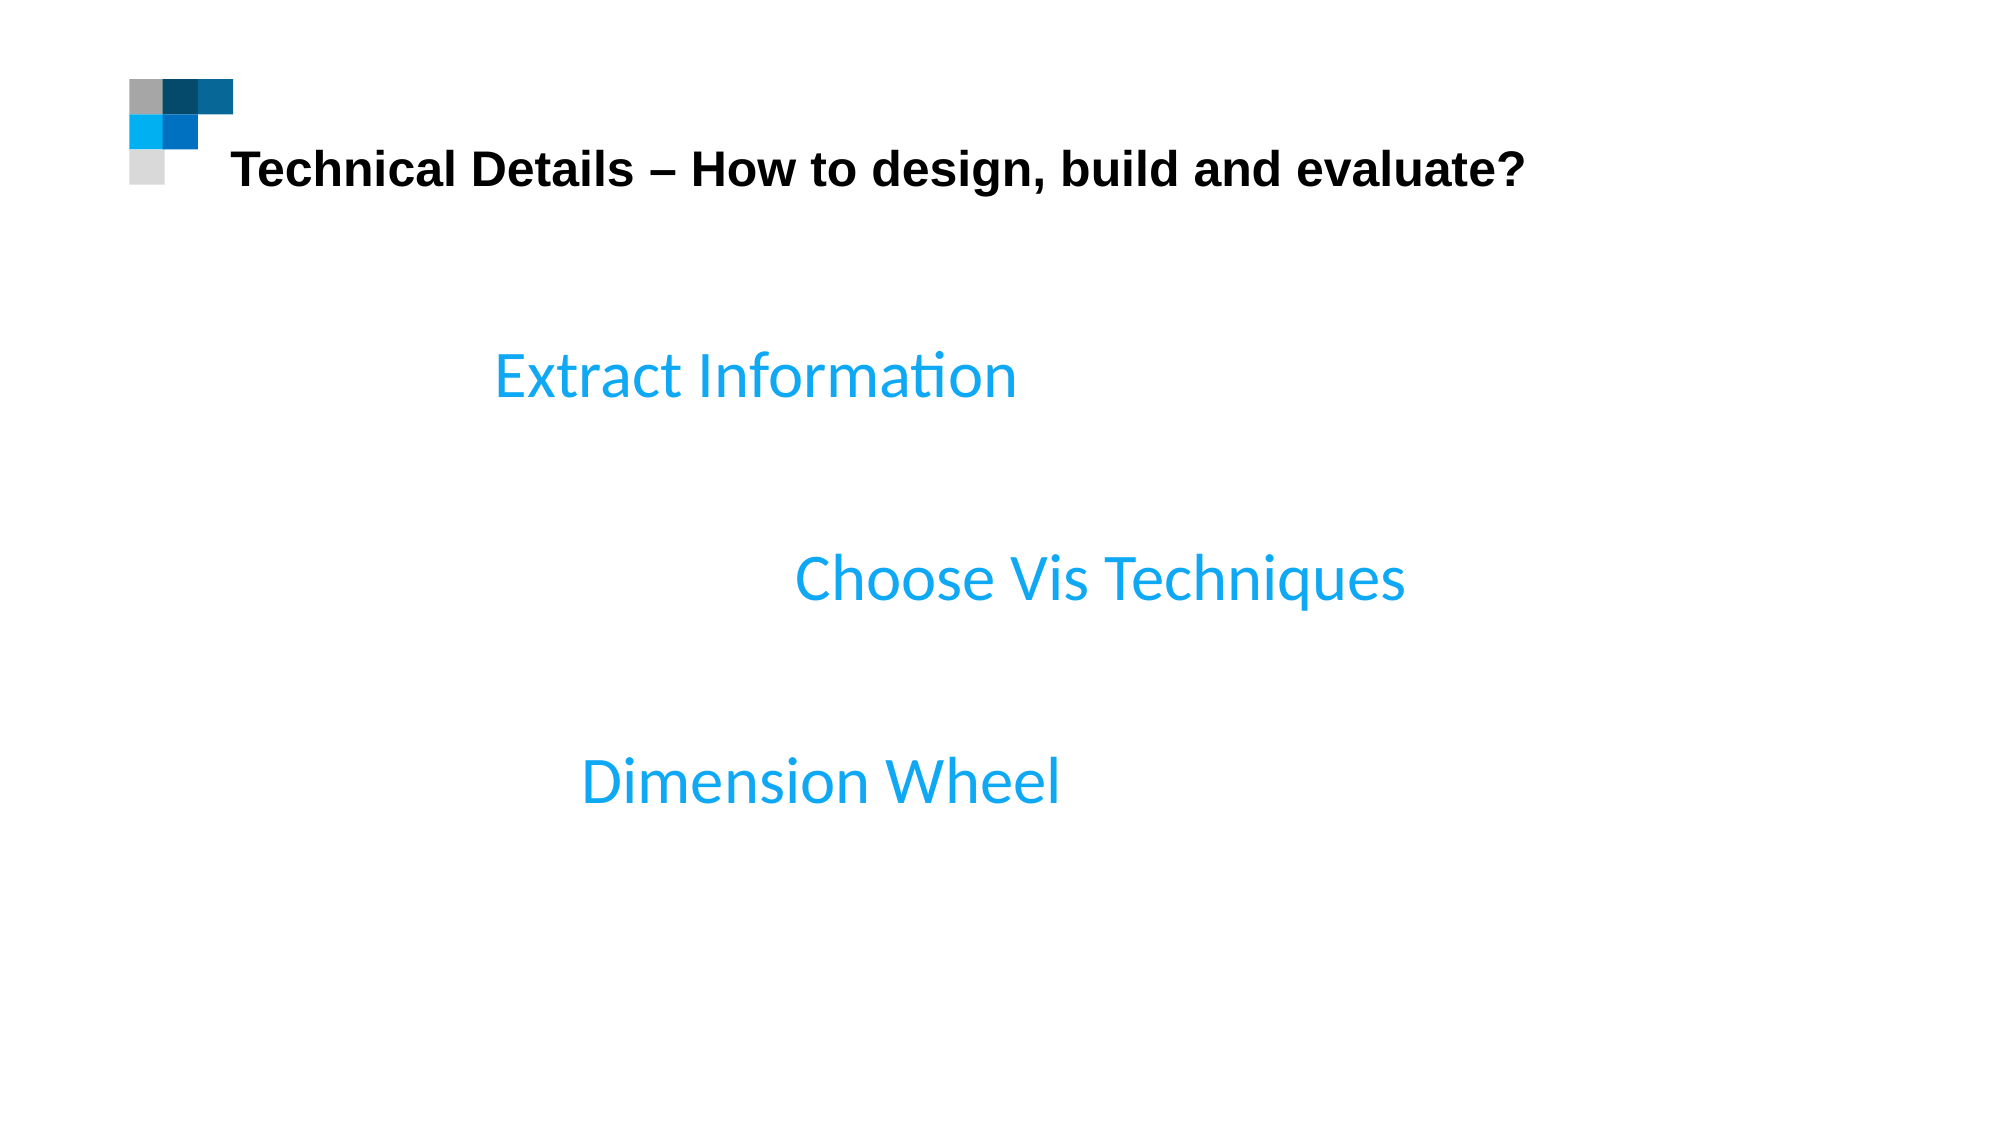

Technical Details – How to design, build and evaluate?
Extract Information
Choose Vis Techniques
Dimension Wheel